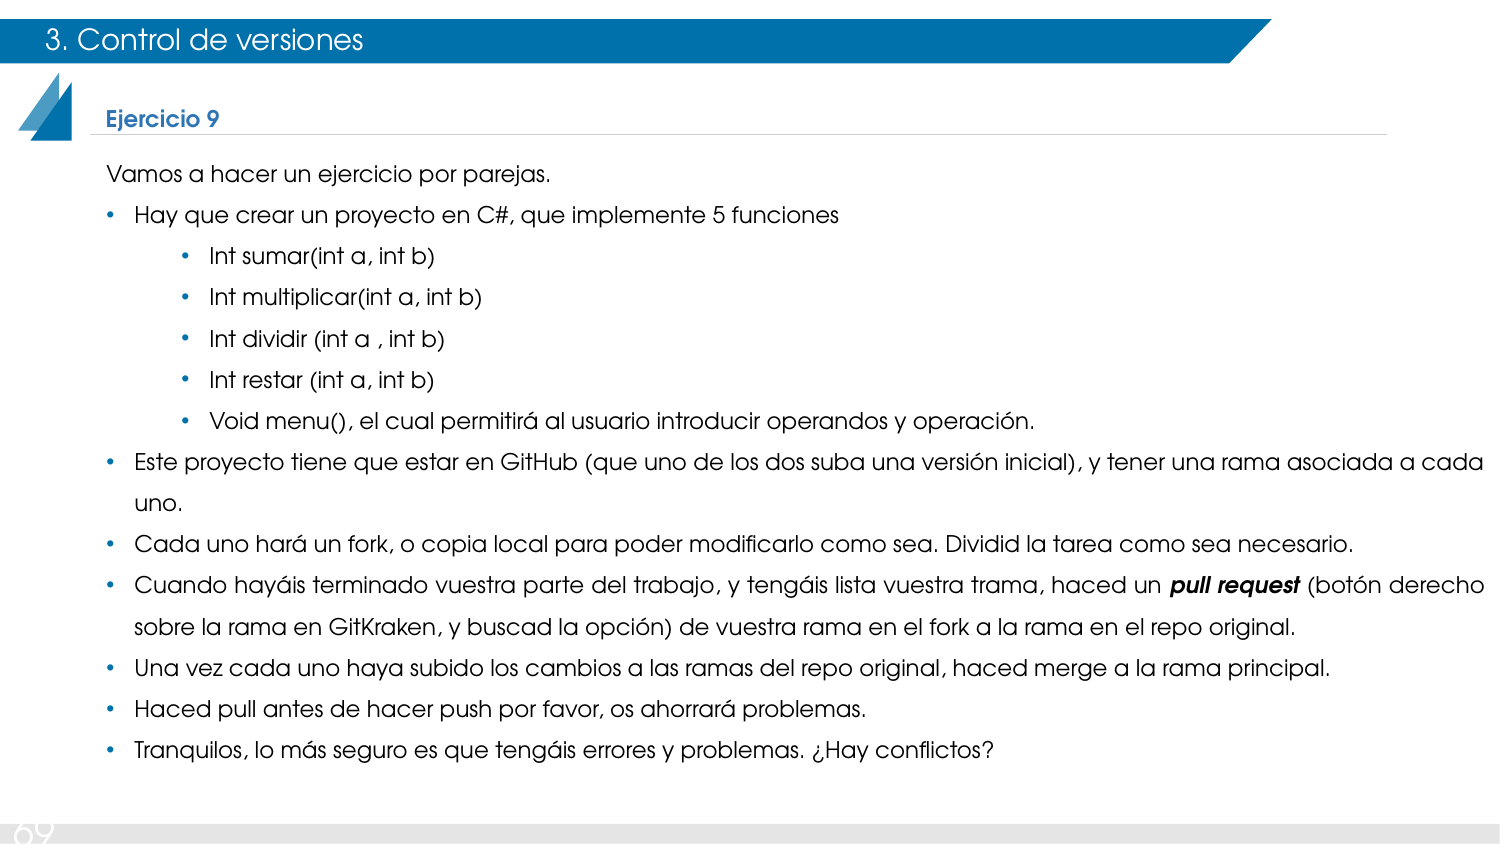

# 3. Control de versiones

Ejercicio 9
Vamos a hacer un ejercicio por parejas.
Hay que crear un proyecto en C#, que implemente 5 funciones
Int sumar(int a, int b)
Int multiplicar(int a, int b)
Int dividir (int a , int b)
Int restar (int a, int b)
Void menu(), el cual permitirá al usuario introducir operandos y operación.
Este proyecto tiene que estar en GitHub (que uno de los dos suba una versión inicial), y tener una rama asociada a cada uno.
Cada uno hará un fork, o copia local para poder modificarlo como sea. Dividid la tarea como sea necesario.
Cuando hayáis terminado vuestra parte del trabajo, y tengáis lista vuestra trama, haced un pull request (botón derecho sobre la rama en GitKraken, y buscad la opción) de vuestra rama en el fork a la rama en el repo original.
Una vez cada uno haya subido los cambios a las ramas del repo original, haced merge a la rama principal.
Haced pull antes de hacer push por favor, os ahorrará problemas.
Tranquilos, lo más seguro es que tengáis errores y problemas. ¿Hay conflictos?

69